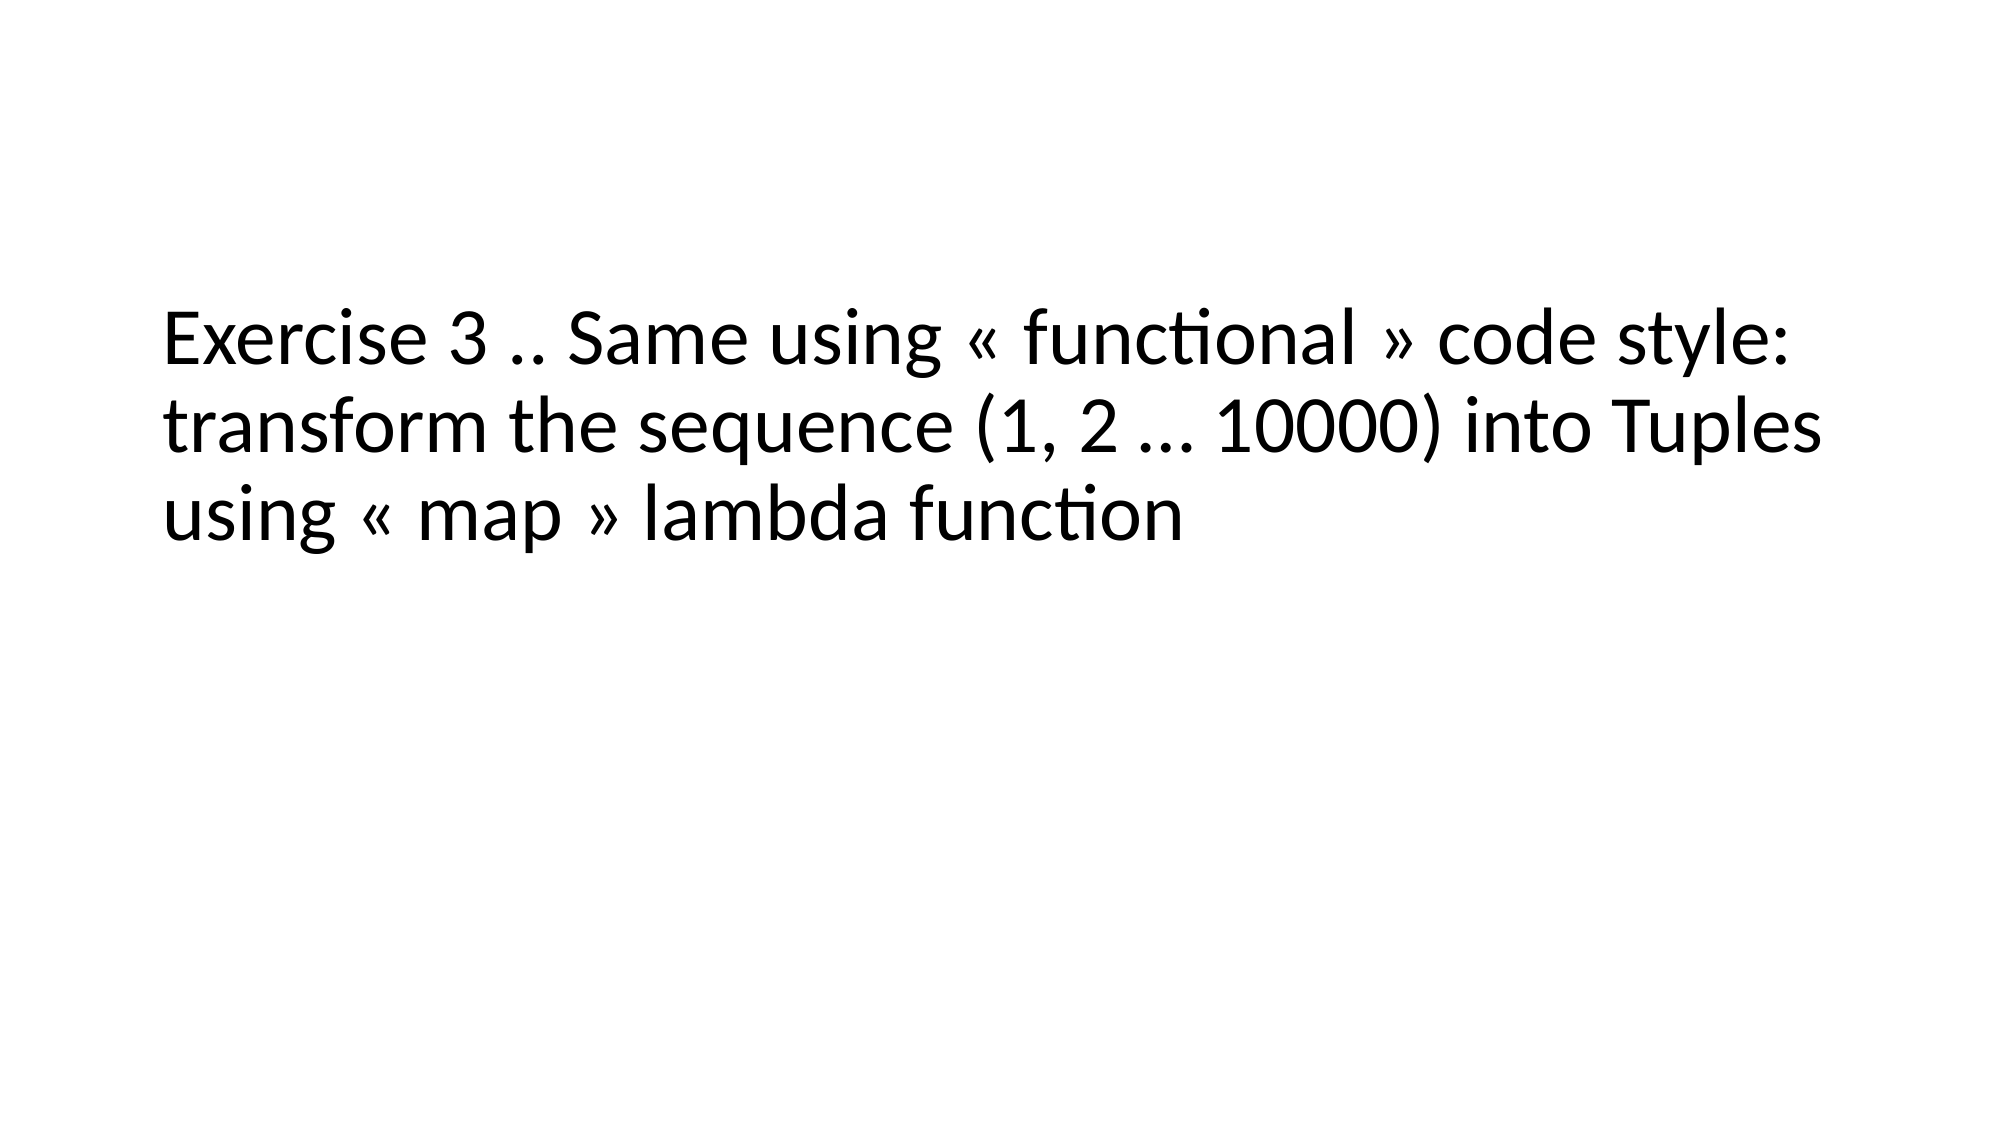

# Exercise 3 .. Same using « functional » code style: transform the sequence (1, 2 … 10000) into Tuples using « map » lambda function